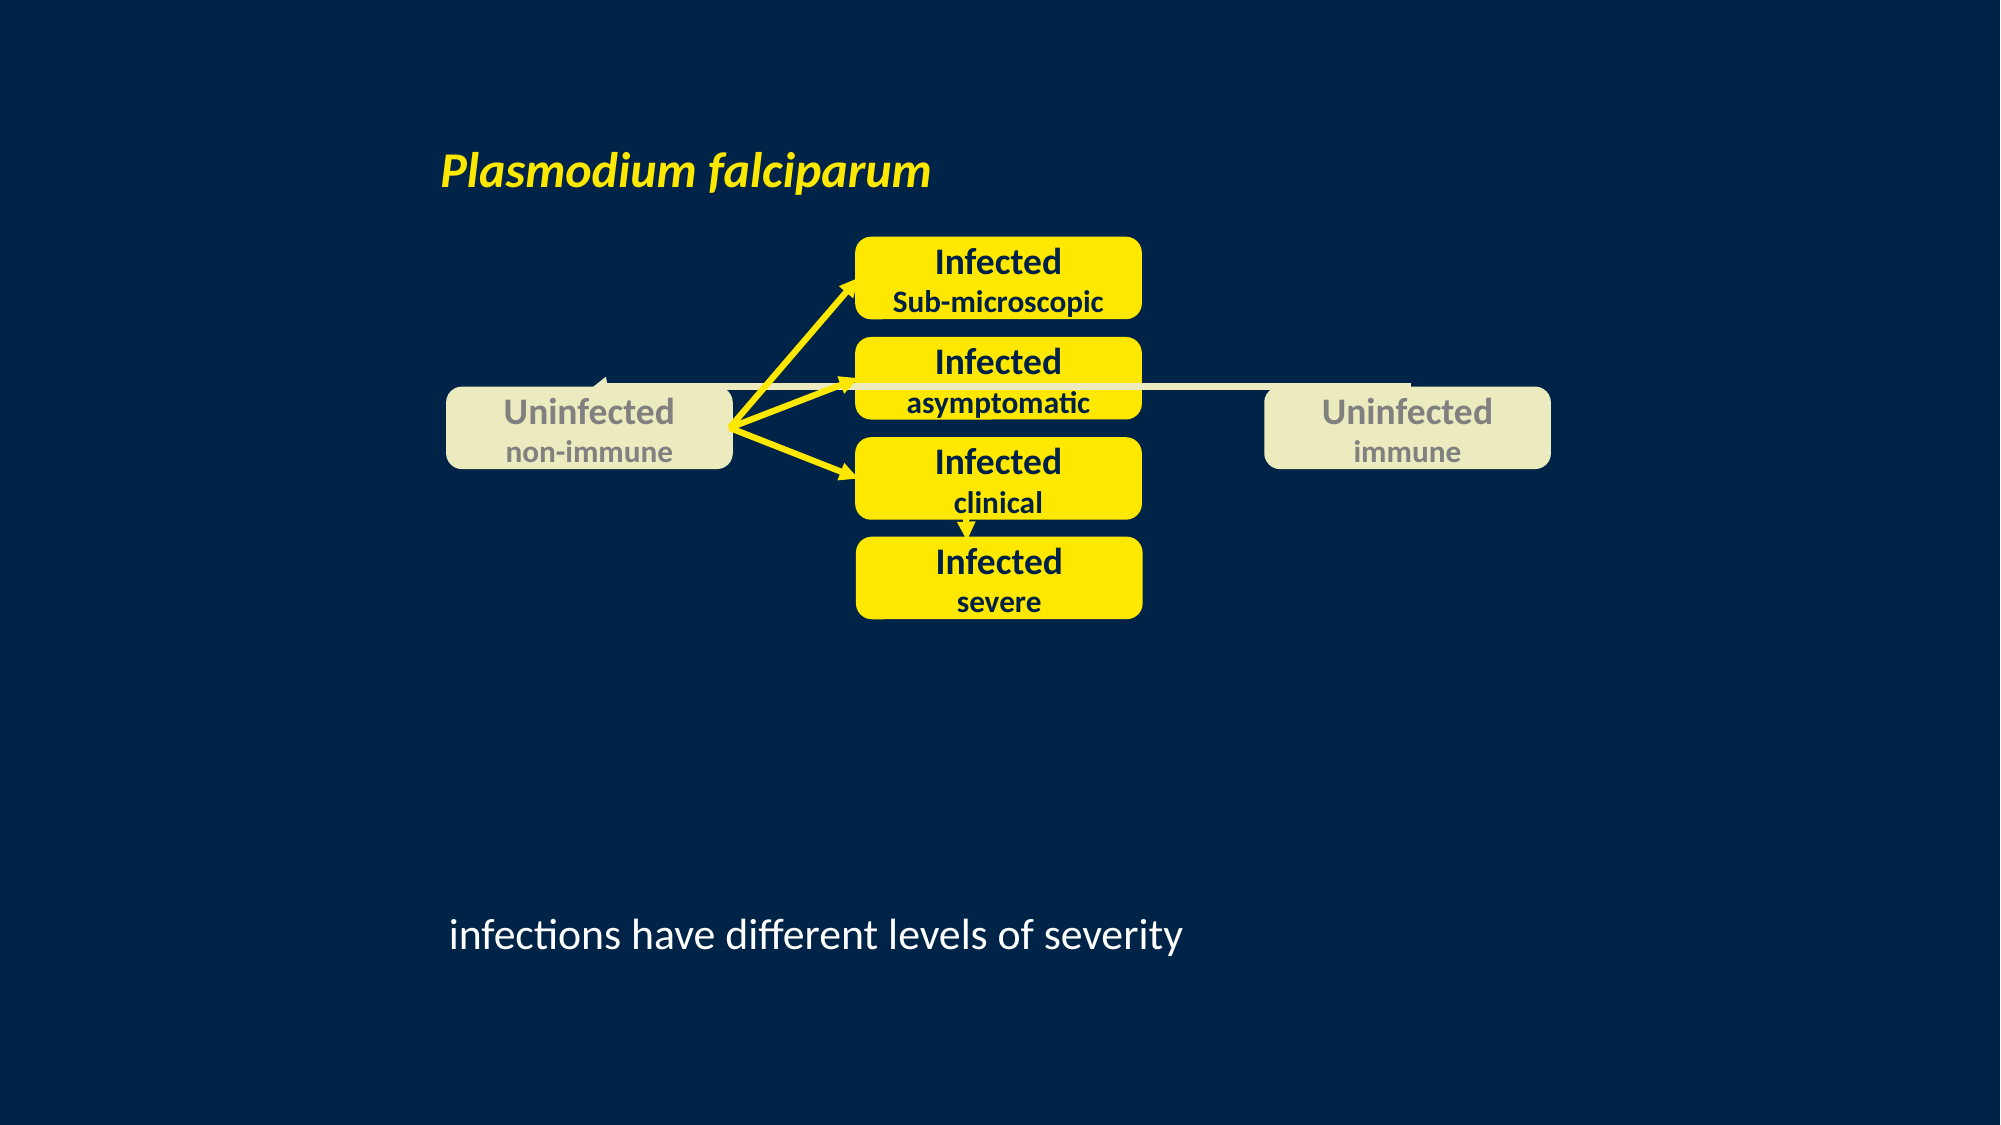

Plasmodium falciparum
Infected
Sub-microscopic
Infected
asymptomatic
Uninfected
non-immune
Uninfected
immune
Infected
clinical
Infected
severe
# infections have different levels of severity